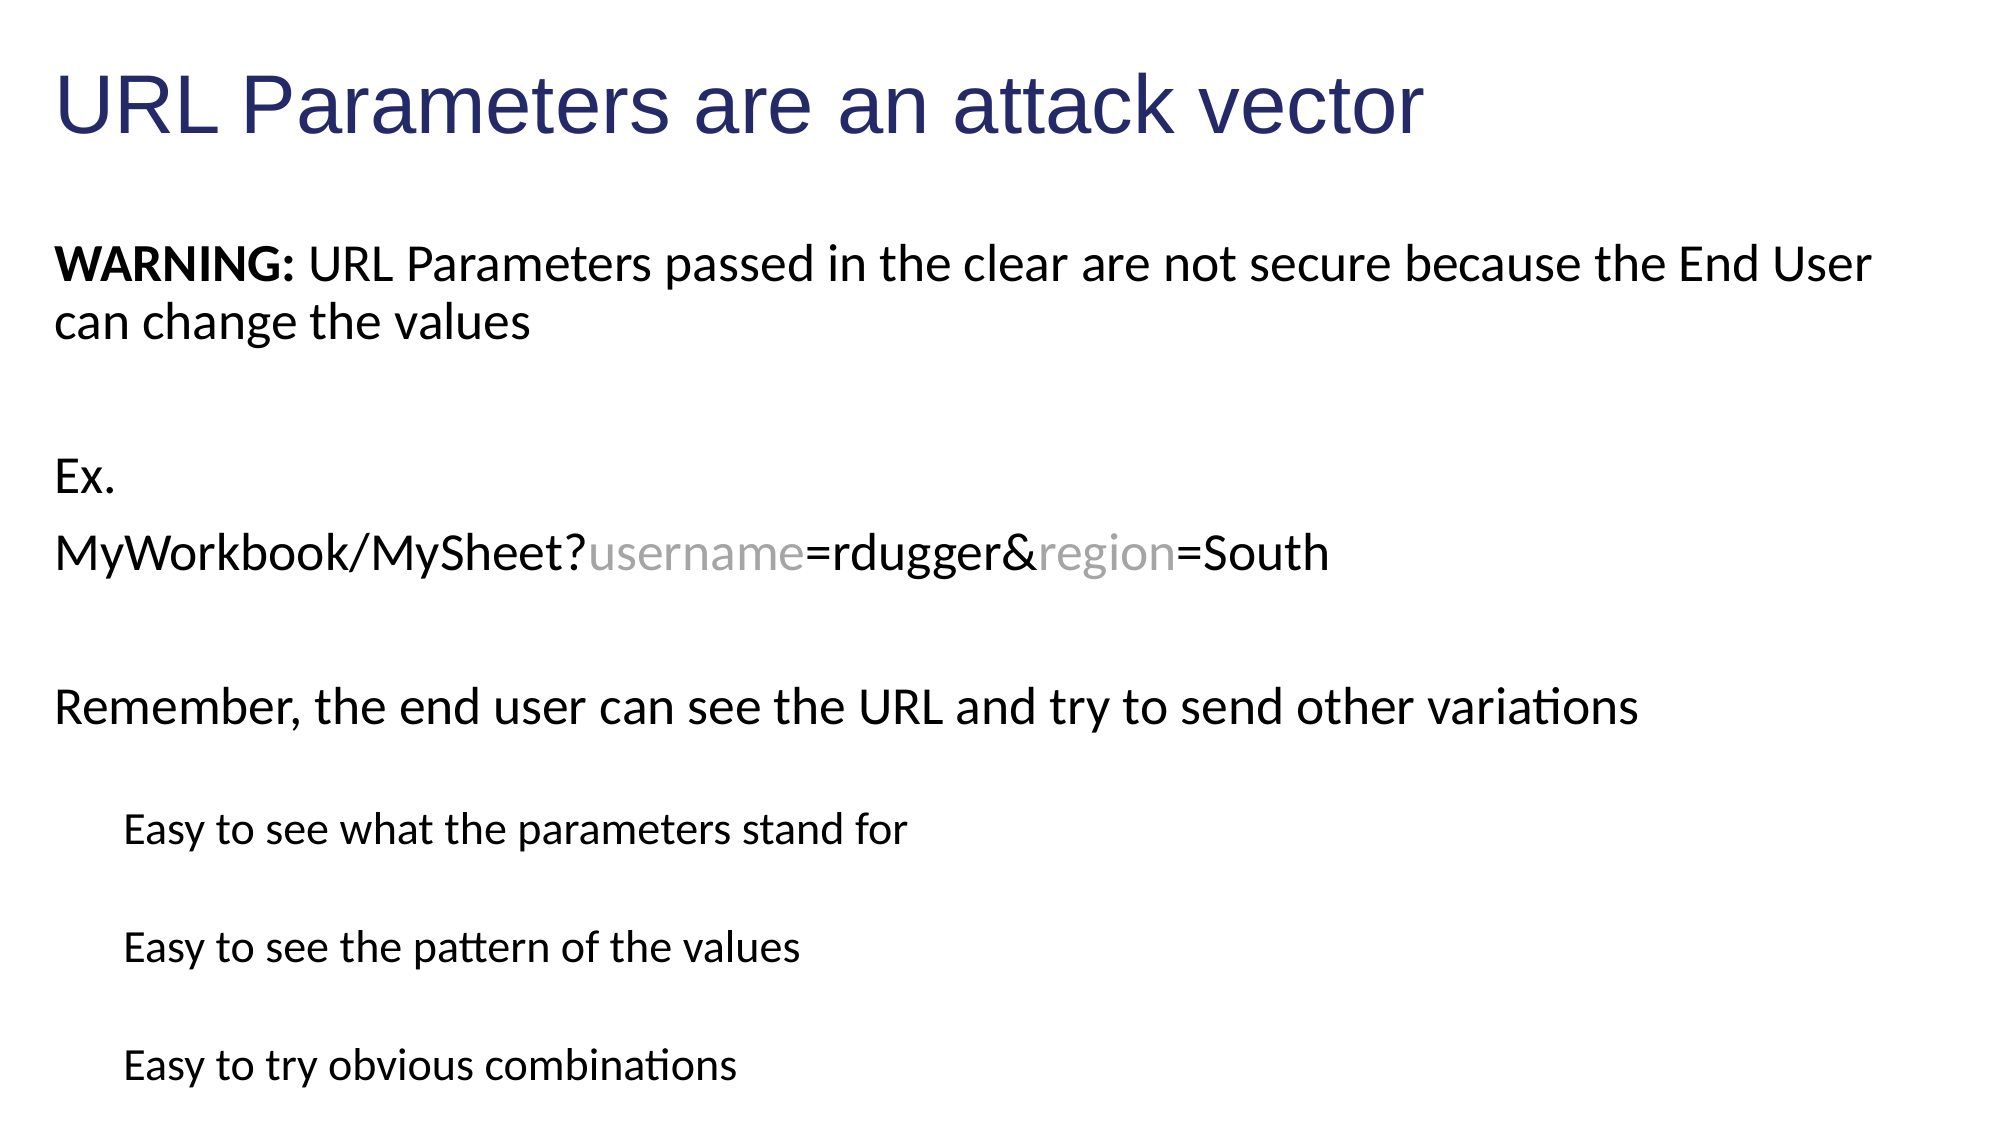

# URL Parameters are an attack vector
WARNING: URL Parameters passed in the clear are not secure because the End User can change the values

Ex.
MyWorkbook/MySheet?username=rdugger&region=South

Remember, the end user can see the URL and try to send other variations

Easy to see what the parameters stand for

Easy to see the pattern of the values

Easy to try obvious combinations